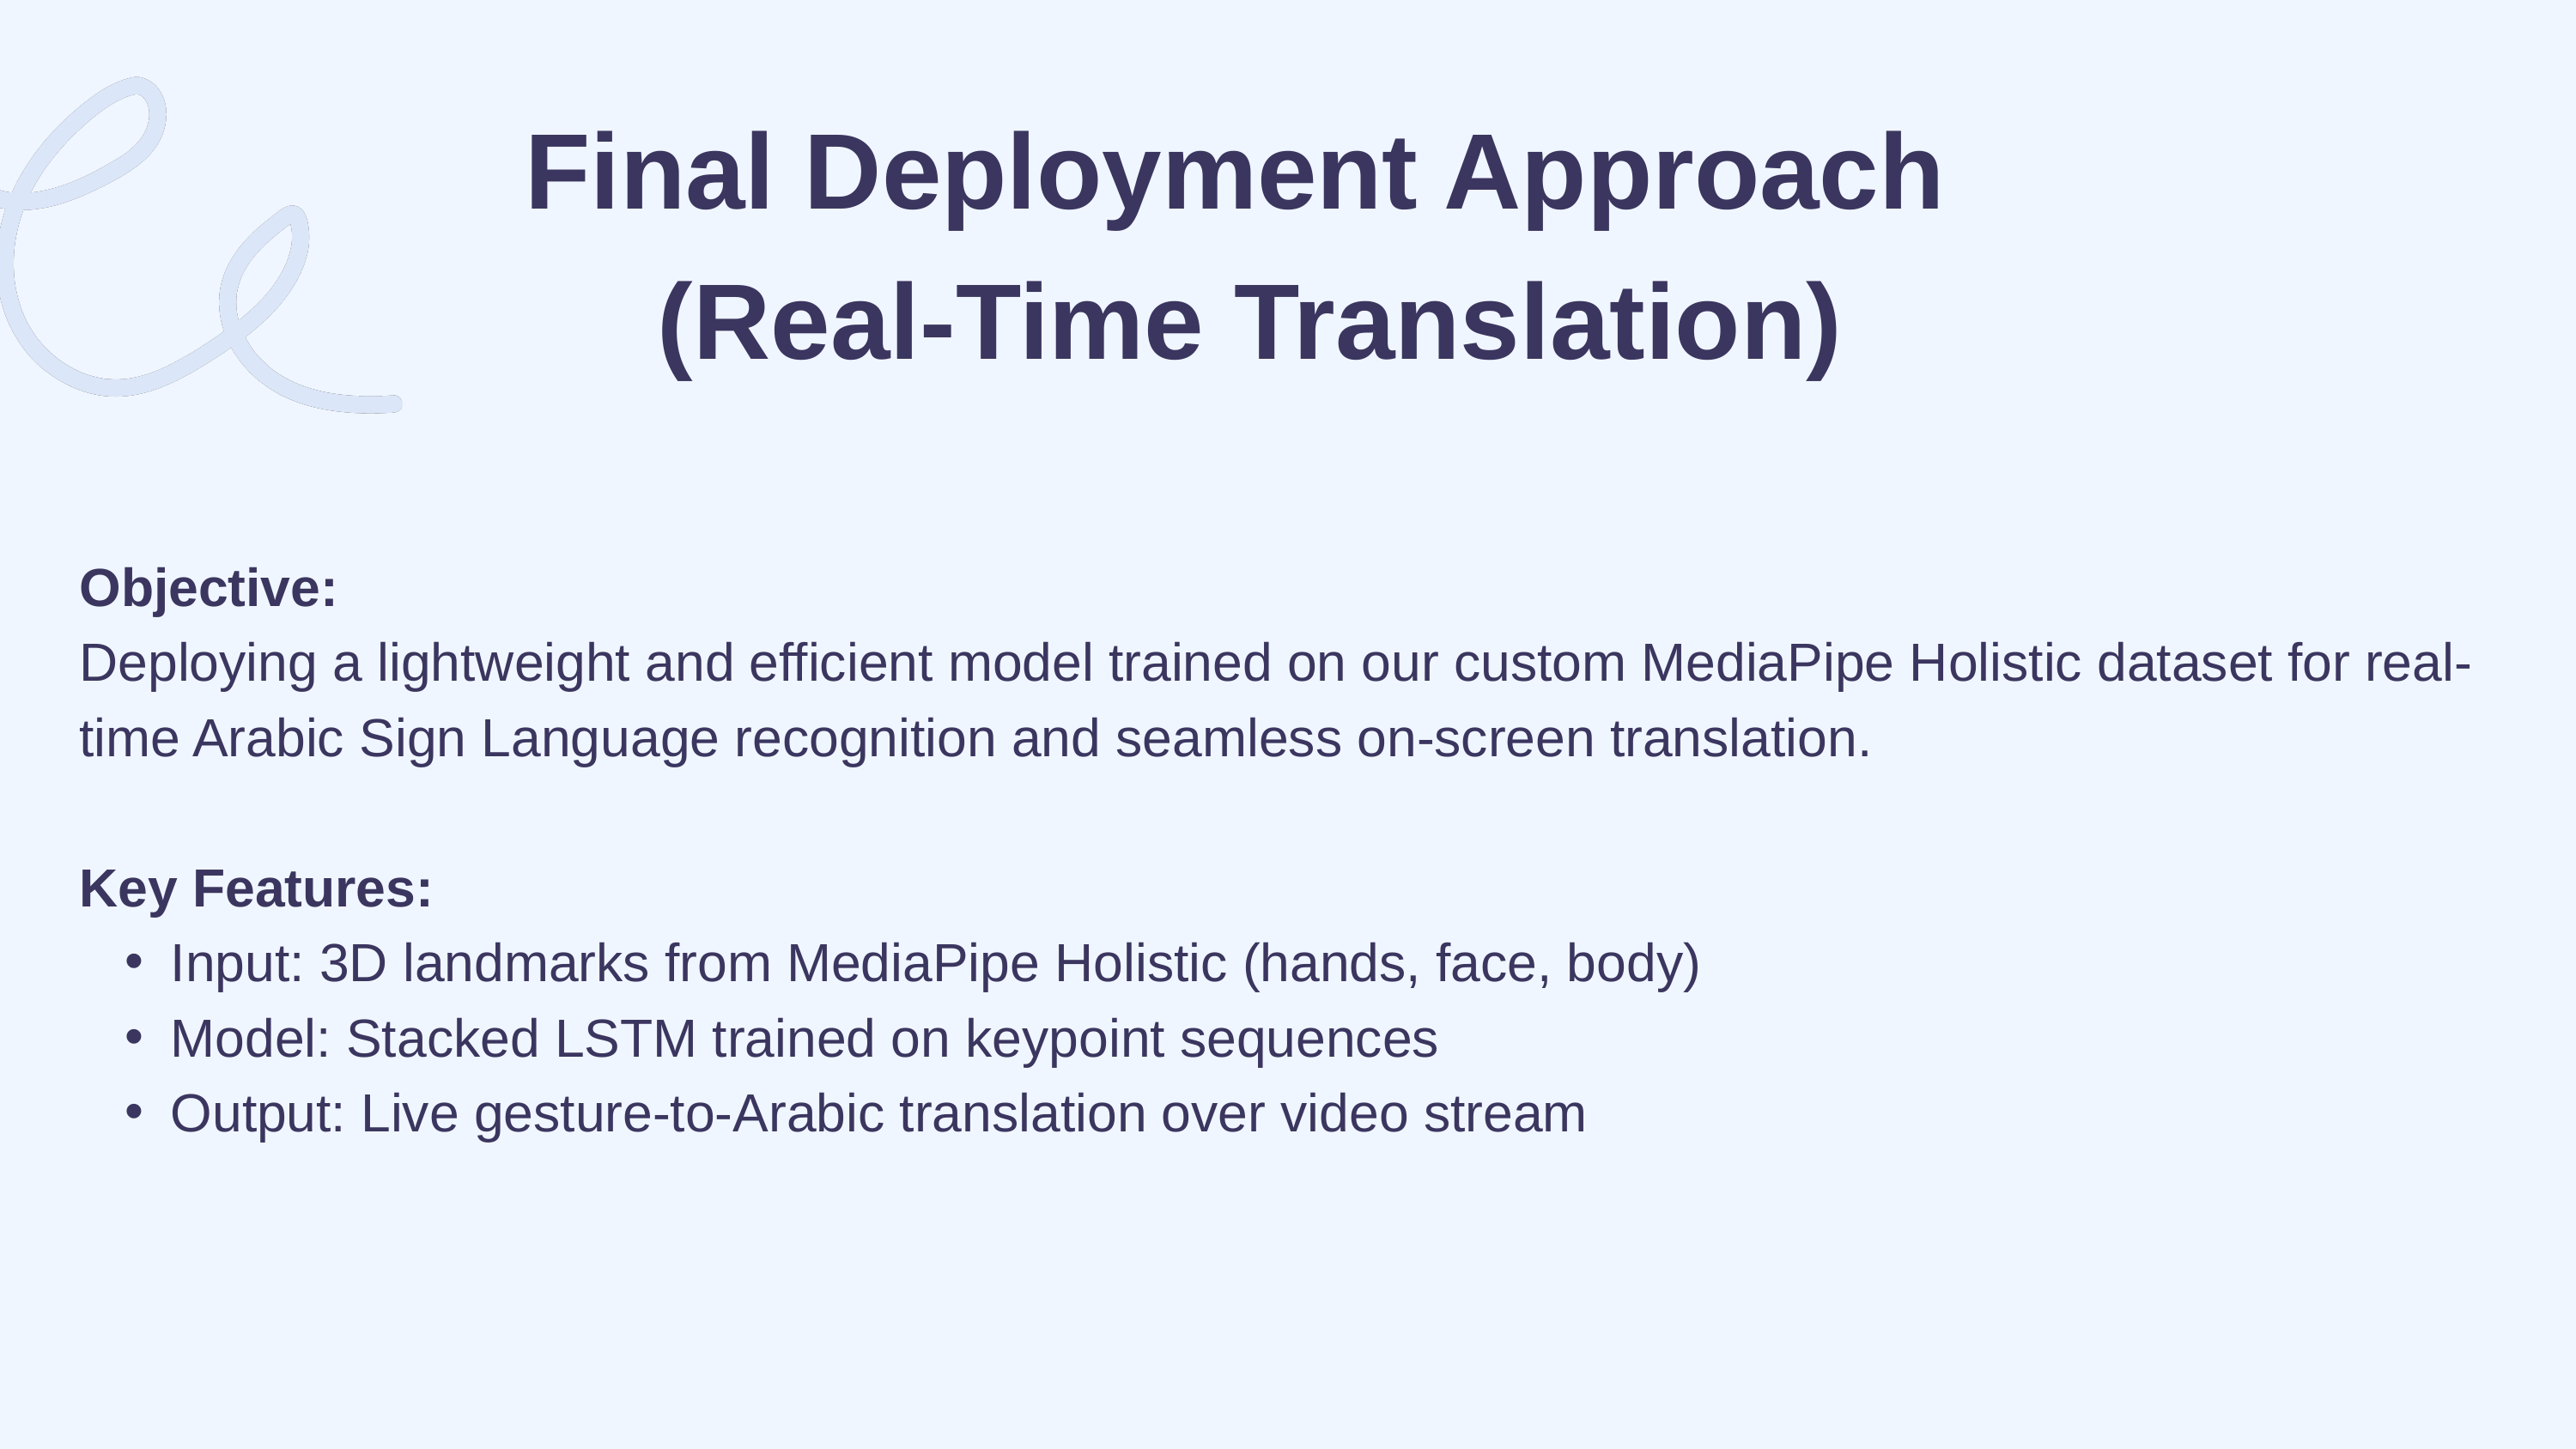

Final Deployment Approach
(Real-Time Translation)
Objective:
Deploying a lightweight and efficient model trained on our custom MediaPipe Holistic dataset for real-time Arabic Sign Language recognition and seamless on-screen translation.

Key Features:
Input: 3D landmarks from MediaPipe Holistic (hands, face, body)
Model: Stacked LSTM trained on keypoint sequences
Output: Live gesture-to-Arabic translation over video stream